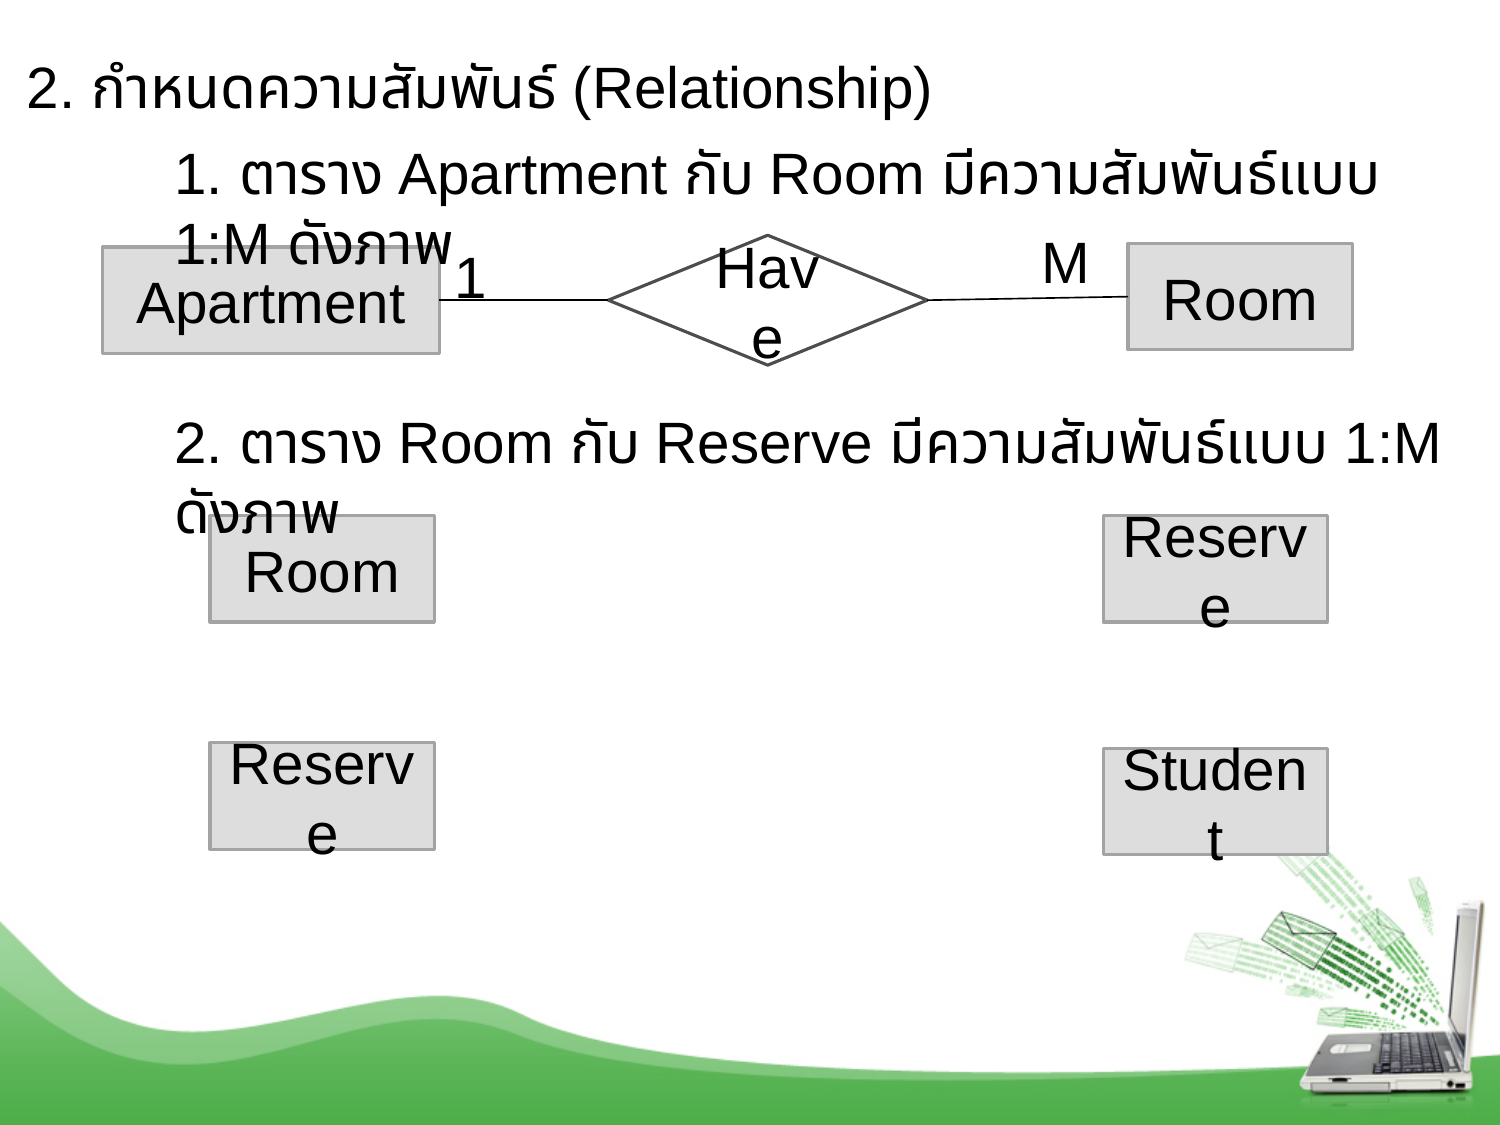

2. กำหนดความสัมพันธ์ (Relationship)
1. ตาราง Apartment กับ Room มีความสัมพันธ์แบบ 1:M ดังภาพ
M
1
Have
Room
Apartment
2. ตาราง Room กับ Reserve มีความสัมพันธ์แบบ 1:M ดังภาพ
Room
Reserve
Reserve
Student